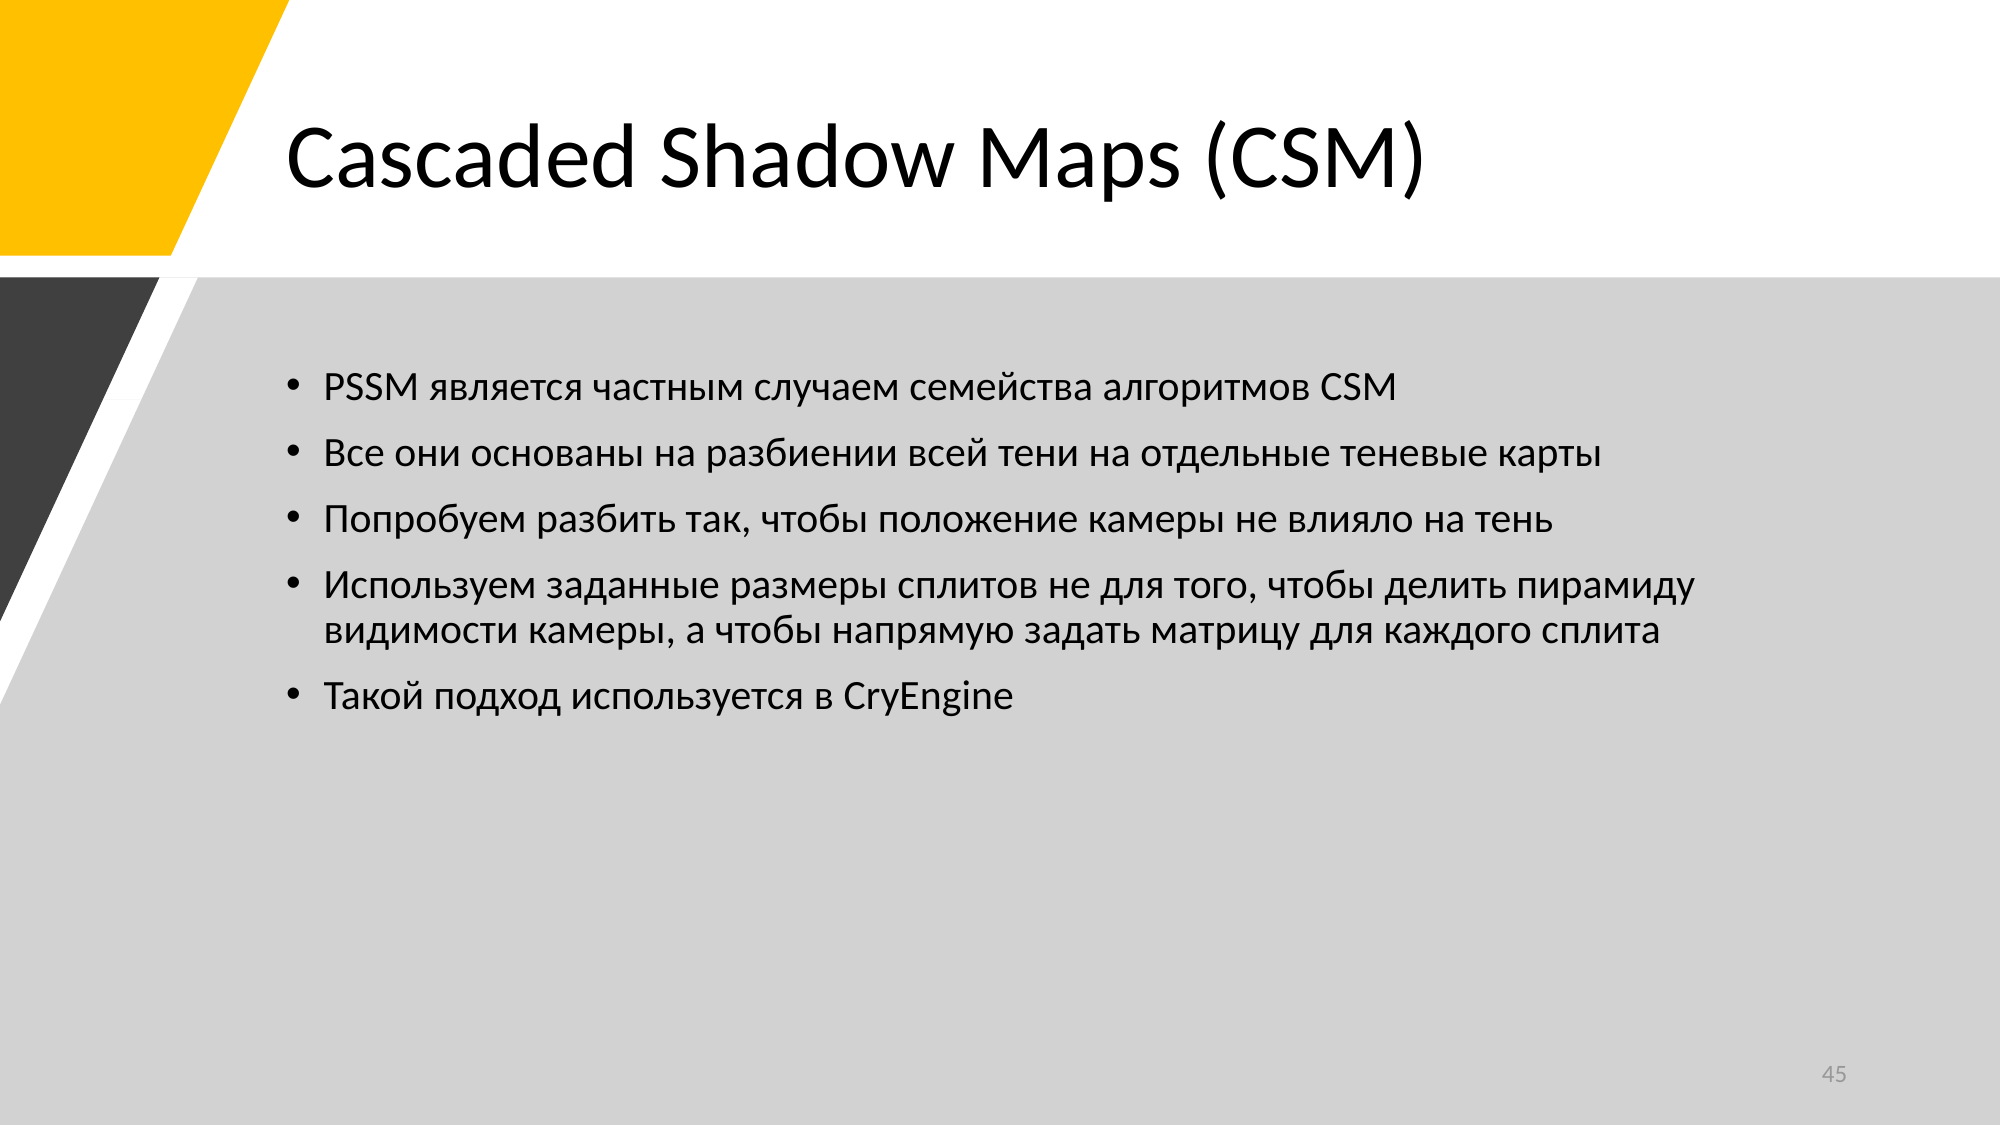

# Cascaded Shadow Maps (CSM)

PSSM является частным случаем семейства алгоритмов CSM
Все они основаны на разбиении всей тени на отдельные теневые карты
Попробуем разбить так, чтобы положение камеры не влияло на тень
Используем заданные размеры сплитов не для того, чтобы делить пирамиду видимости камеры, а чтобы напрямую задать матрицу для каждого сплита
Такой подход используется в CryEngine
45